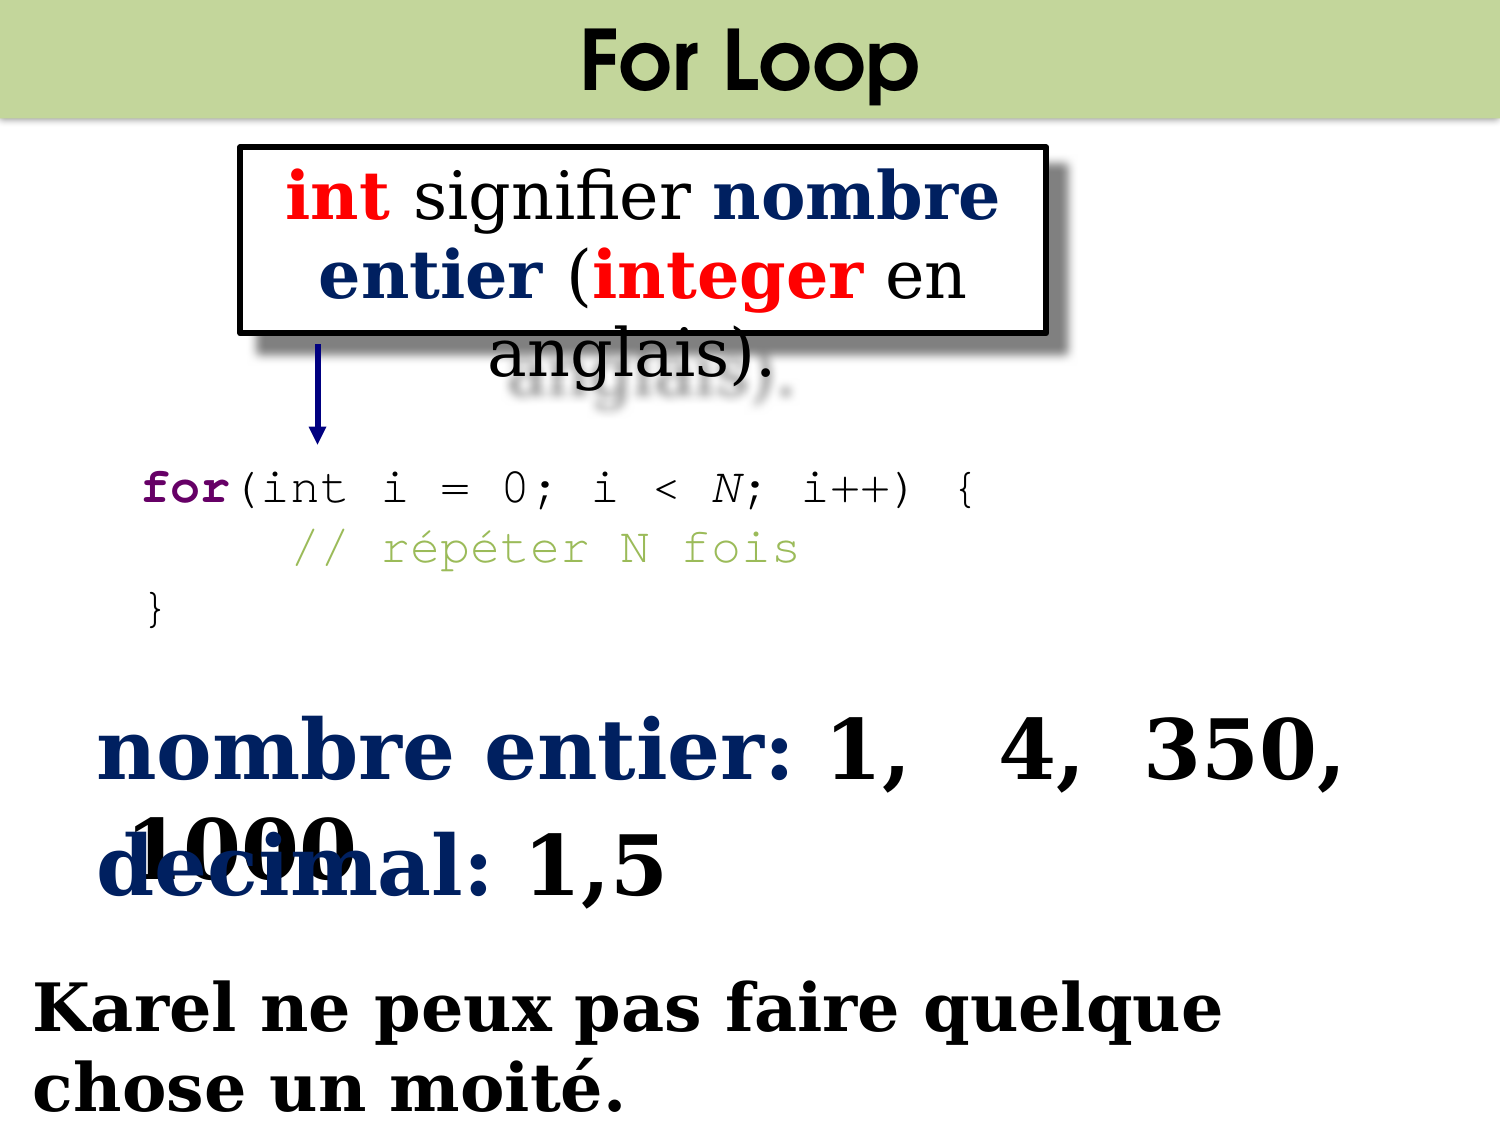

For Loop
int signifier nombre entier (integer en anglais).
for(int i = 0; i < N; i++) {
	// répéter N fois
}
nombre entier: 1,   4,  350,  1000
decimal: 1,5
Karel ne peux pas faire quelque chose un moité.